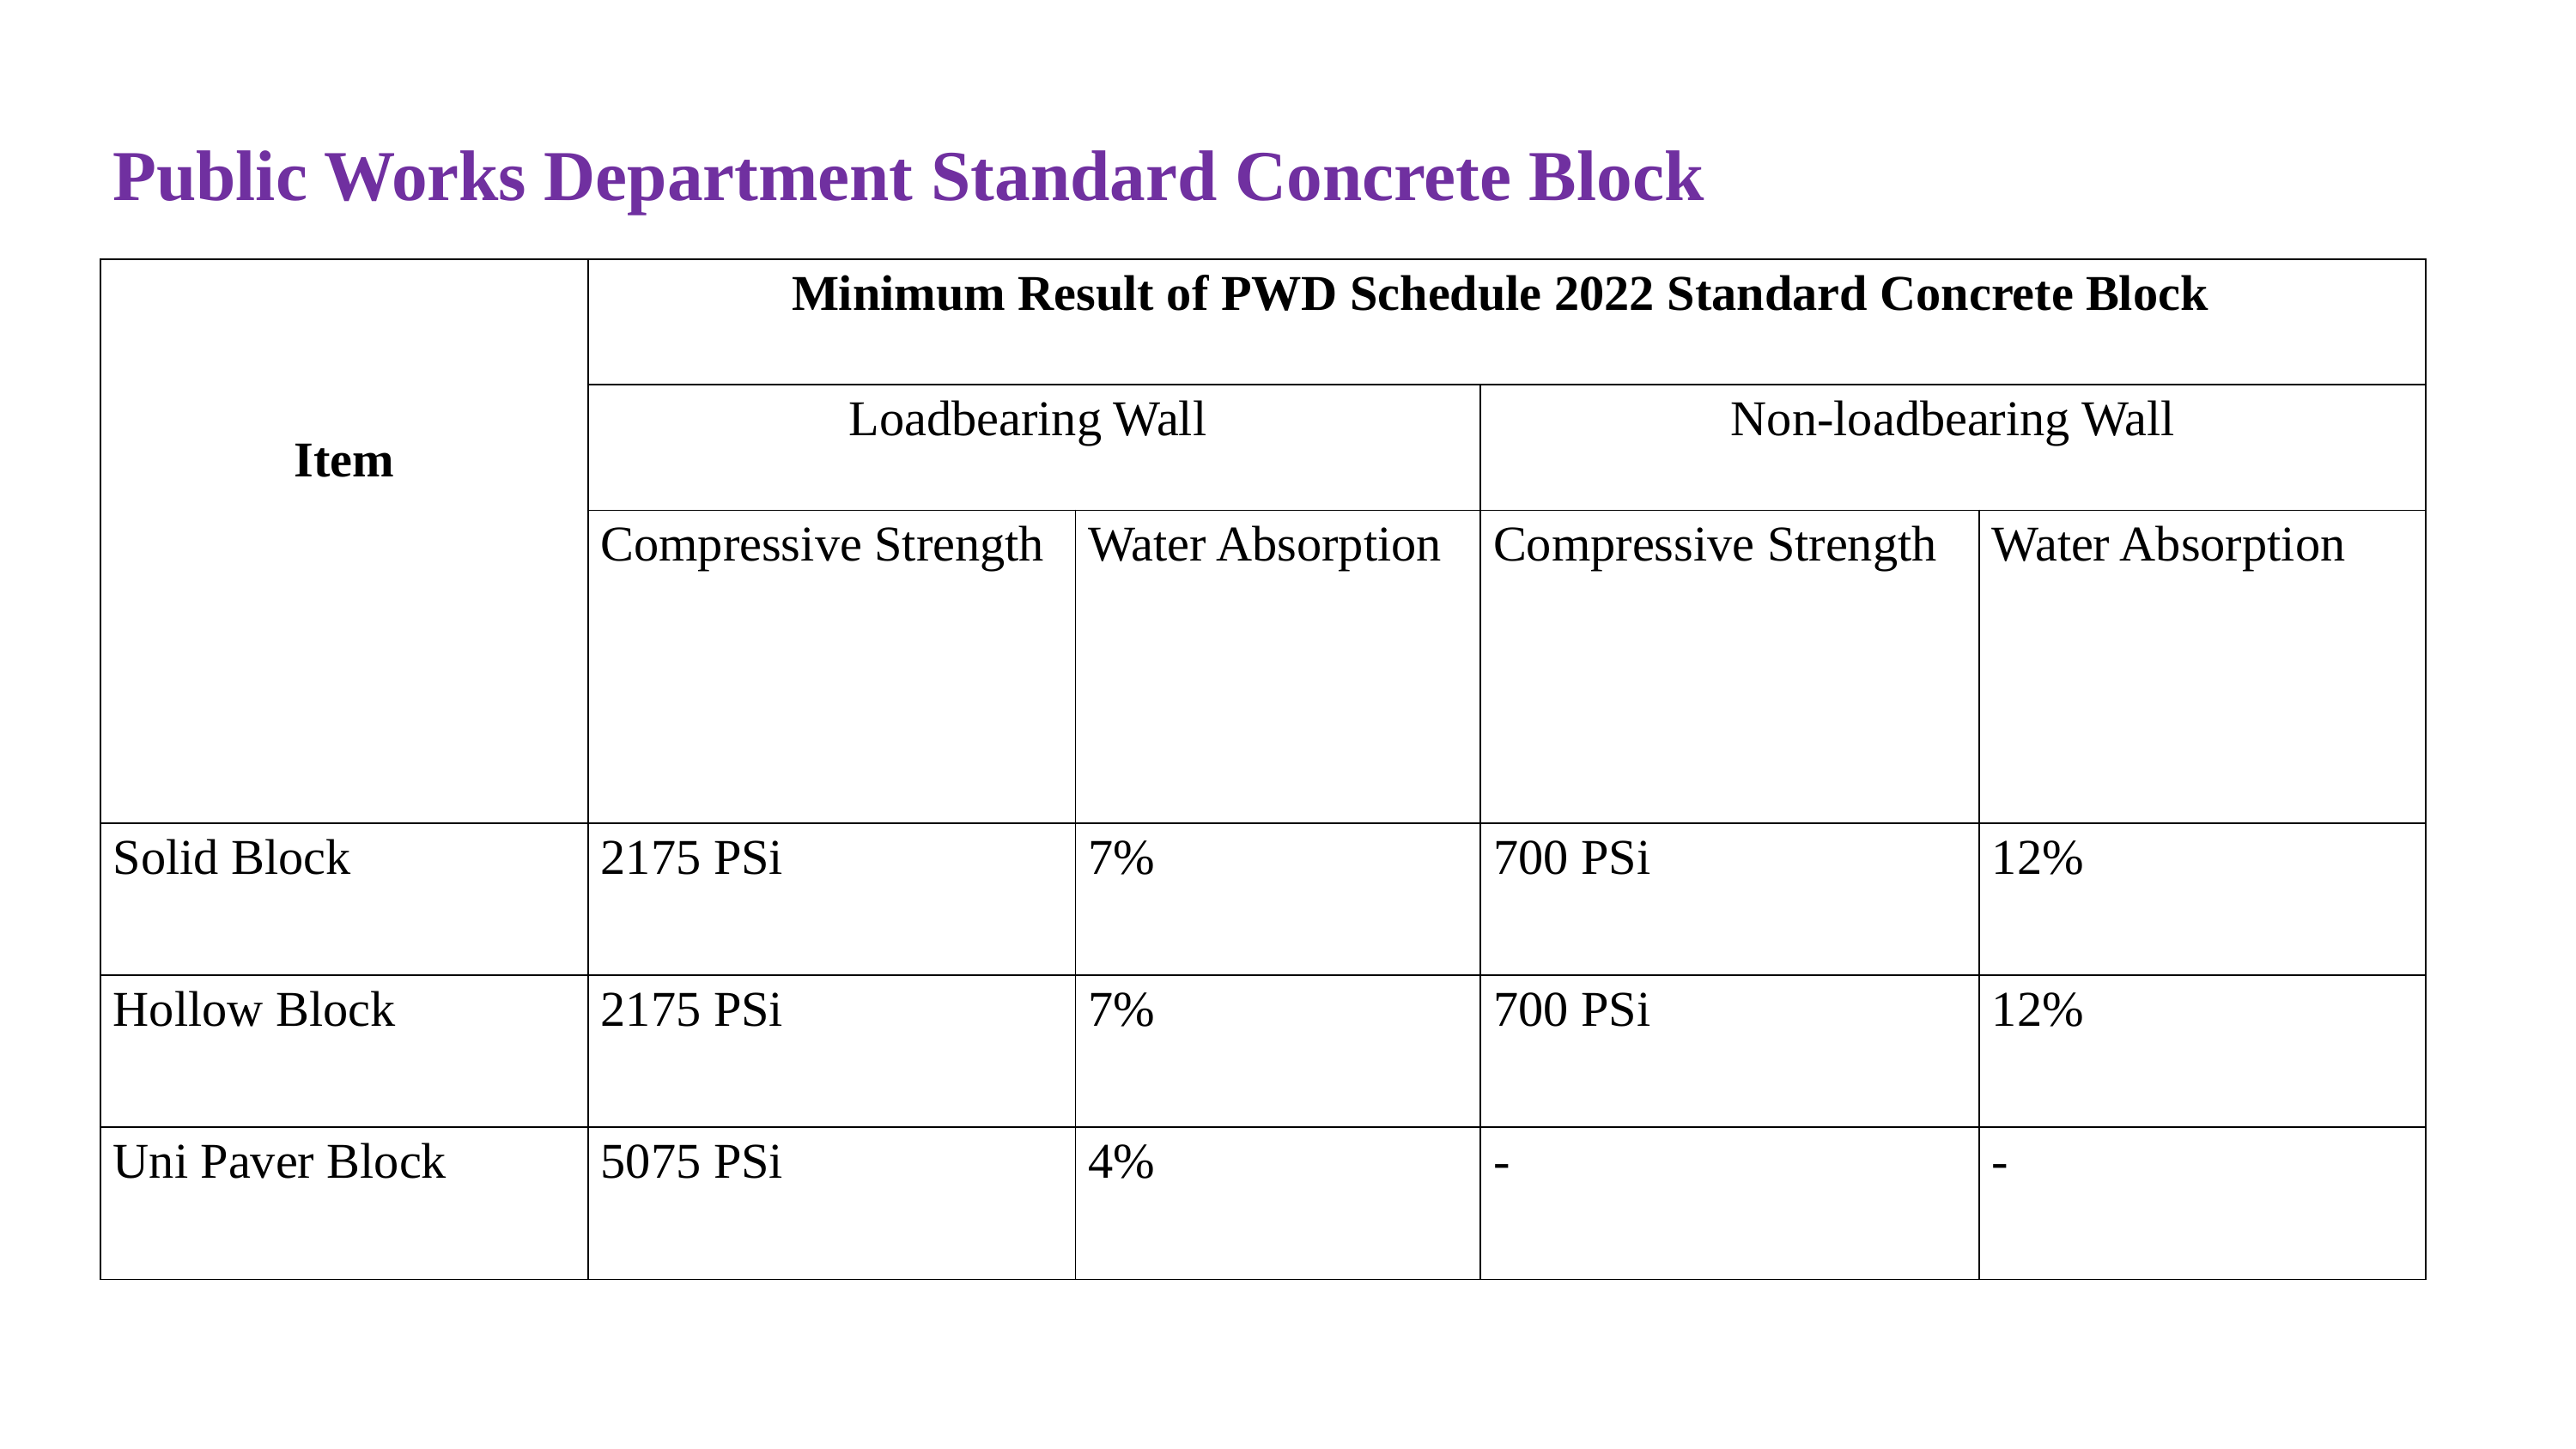

Public Works Department Standard Concrete Block
| Item | Minimum Result of PWD Schedule 2022 Standard Concrete Block |  |  |  |
| --- | --- | --- | --- | --- |
|  | Loadbearing Wall |  | Non-loadbearing Wall |  |
|  | Compressive Strength | Water Absorption | Compressive Strength | Water Absorption |
| Solid Block | 2175 PSi | 7% | 700 PSi | 12% |
| Hollow Block | 2175 PSi | 7% | 700 PSi | 12% |
| Uni Paver Block | 5075 PSi | 4% | - | - |